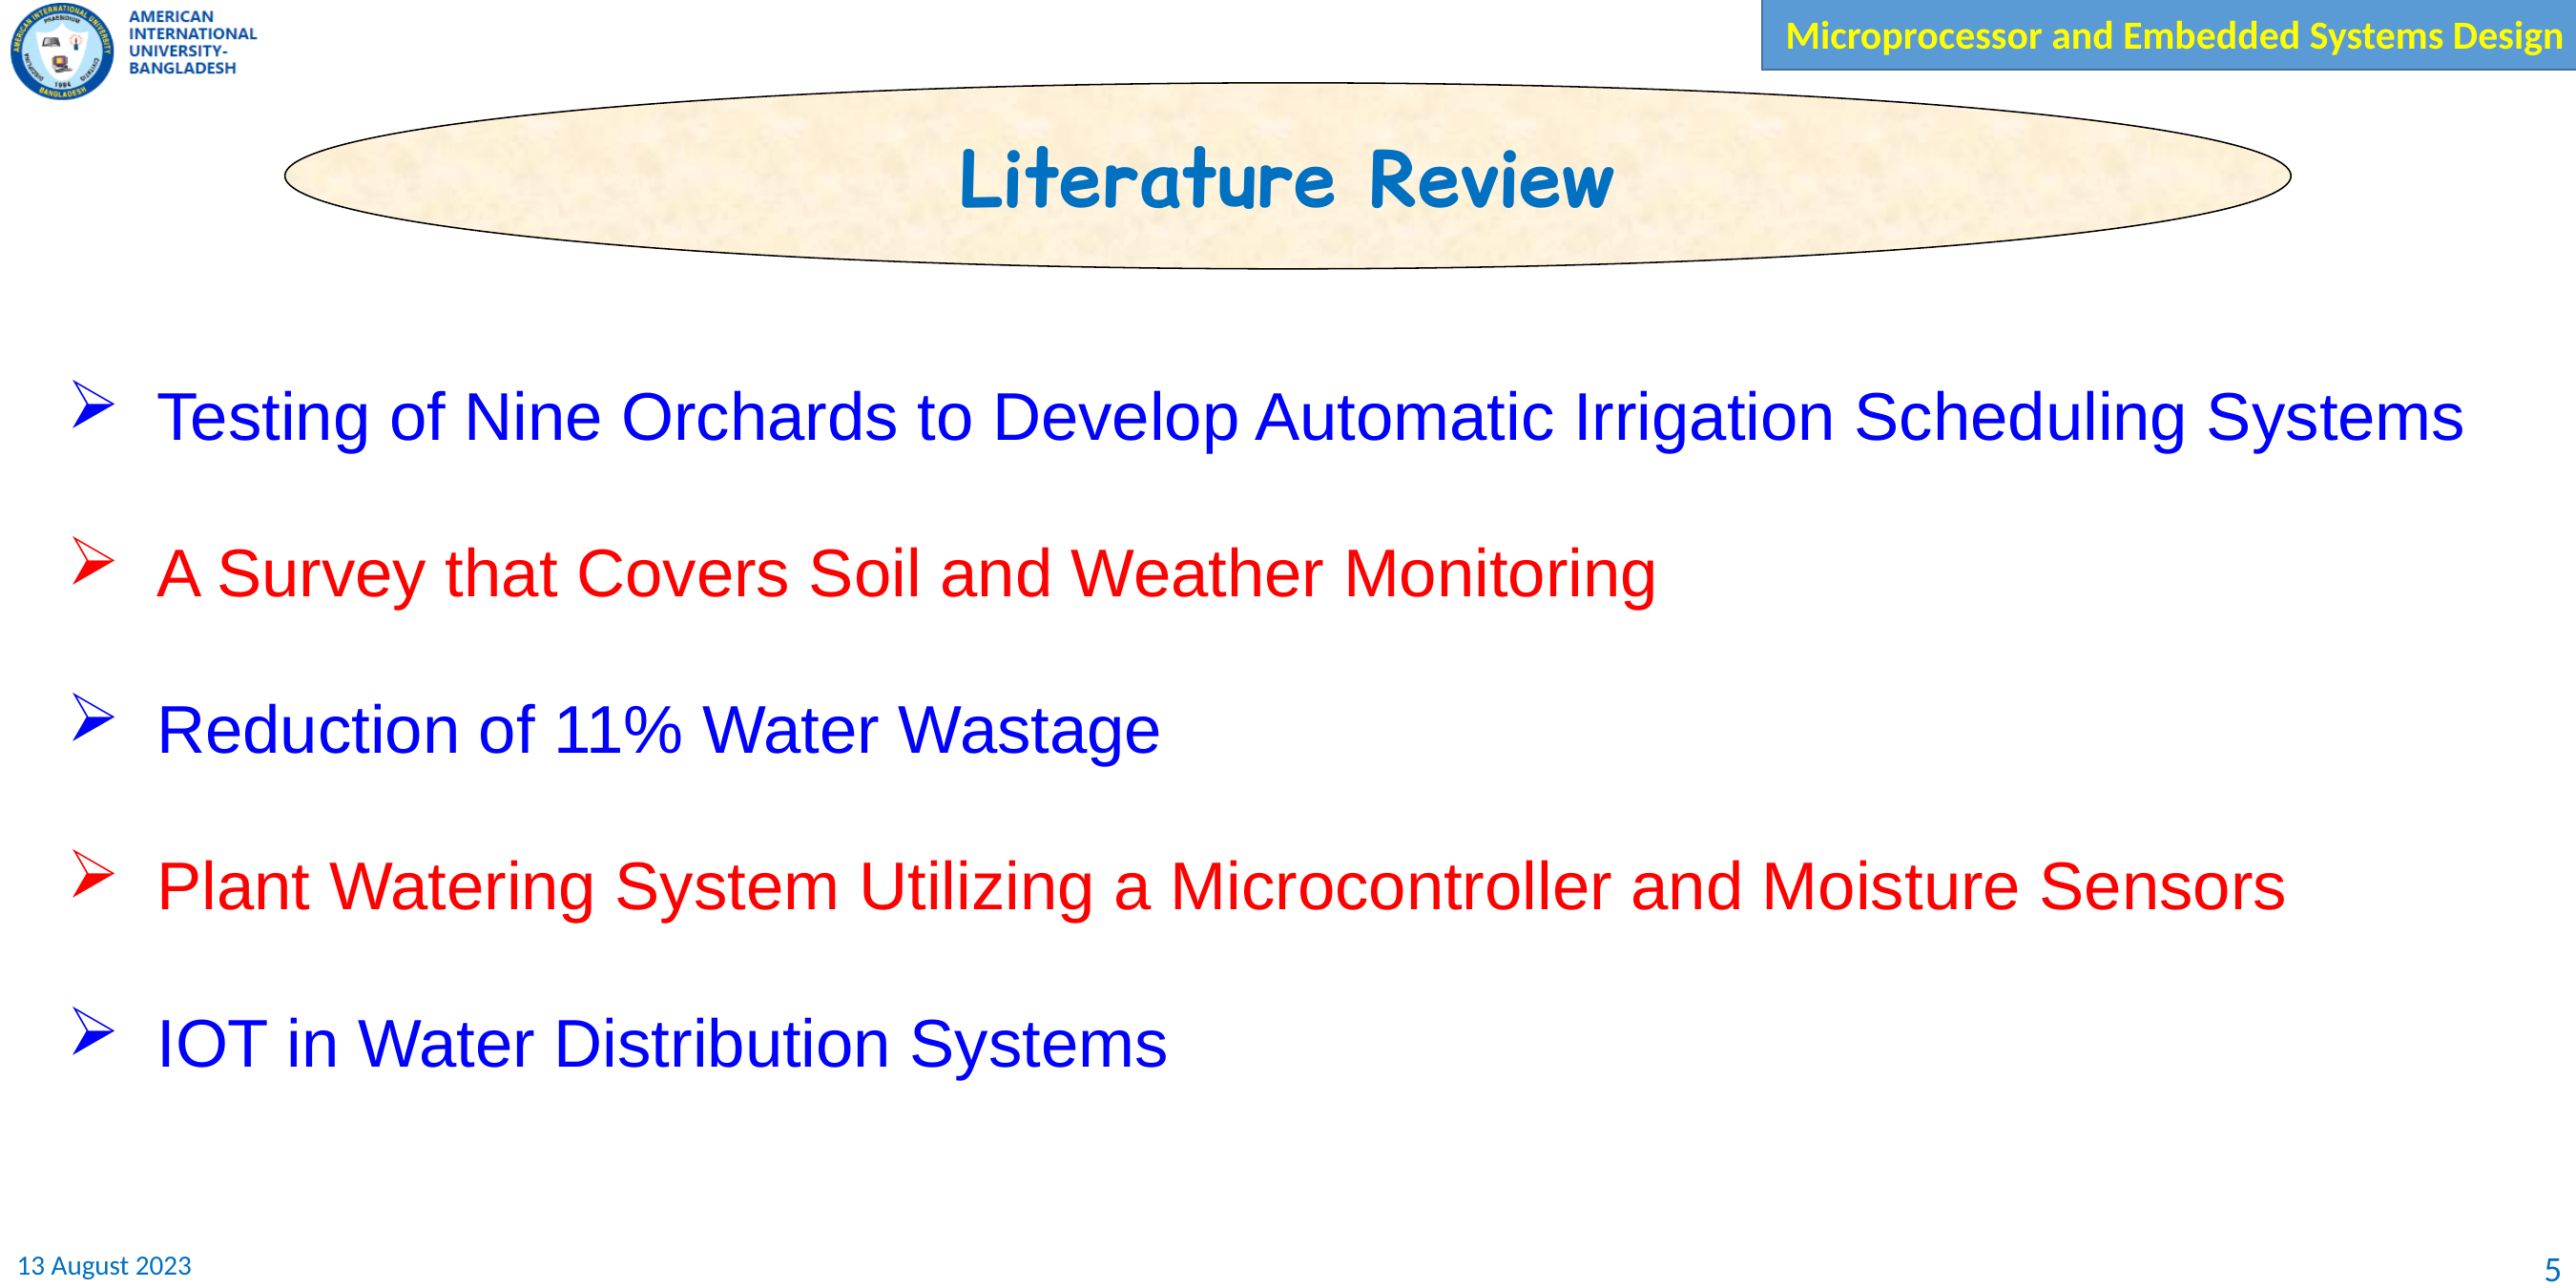

Literature Review
Testing of Nine Orchards to Develop Automatic Irrigation Scheduling Systems

A Survey that Covers Soil and Weather Monitoring

Reduction of 11% Water Wastage

Plant Watering System Utilizing a Microcontroller and Moisture Sensors

IOT in Water Distribution Systems
5